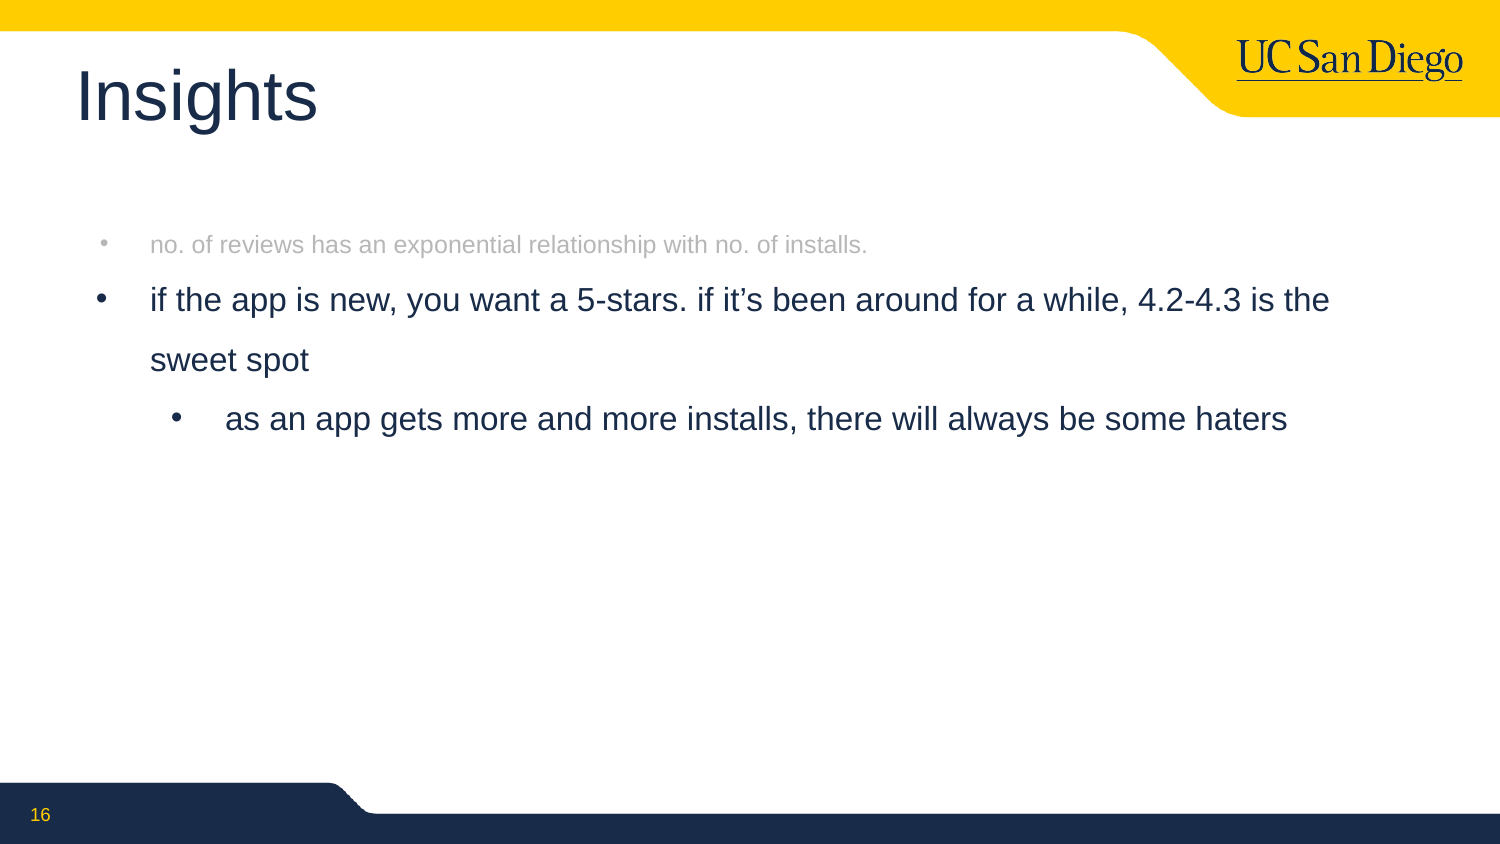

# Insights
no. of reviews has an exponential relationship with no. of installs.
if the app is new, you want a 5-stars. if it’s been around for a while, 4.2-4.3 is the sweet spot
as an app gets more and more installs, there will always be some haters
16